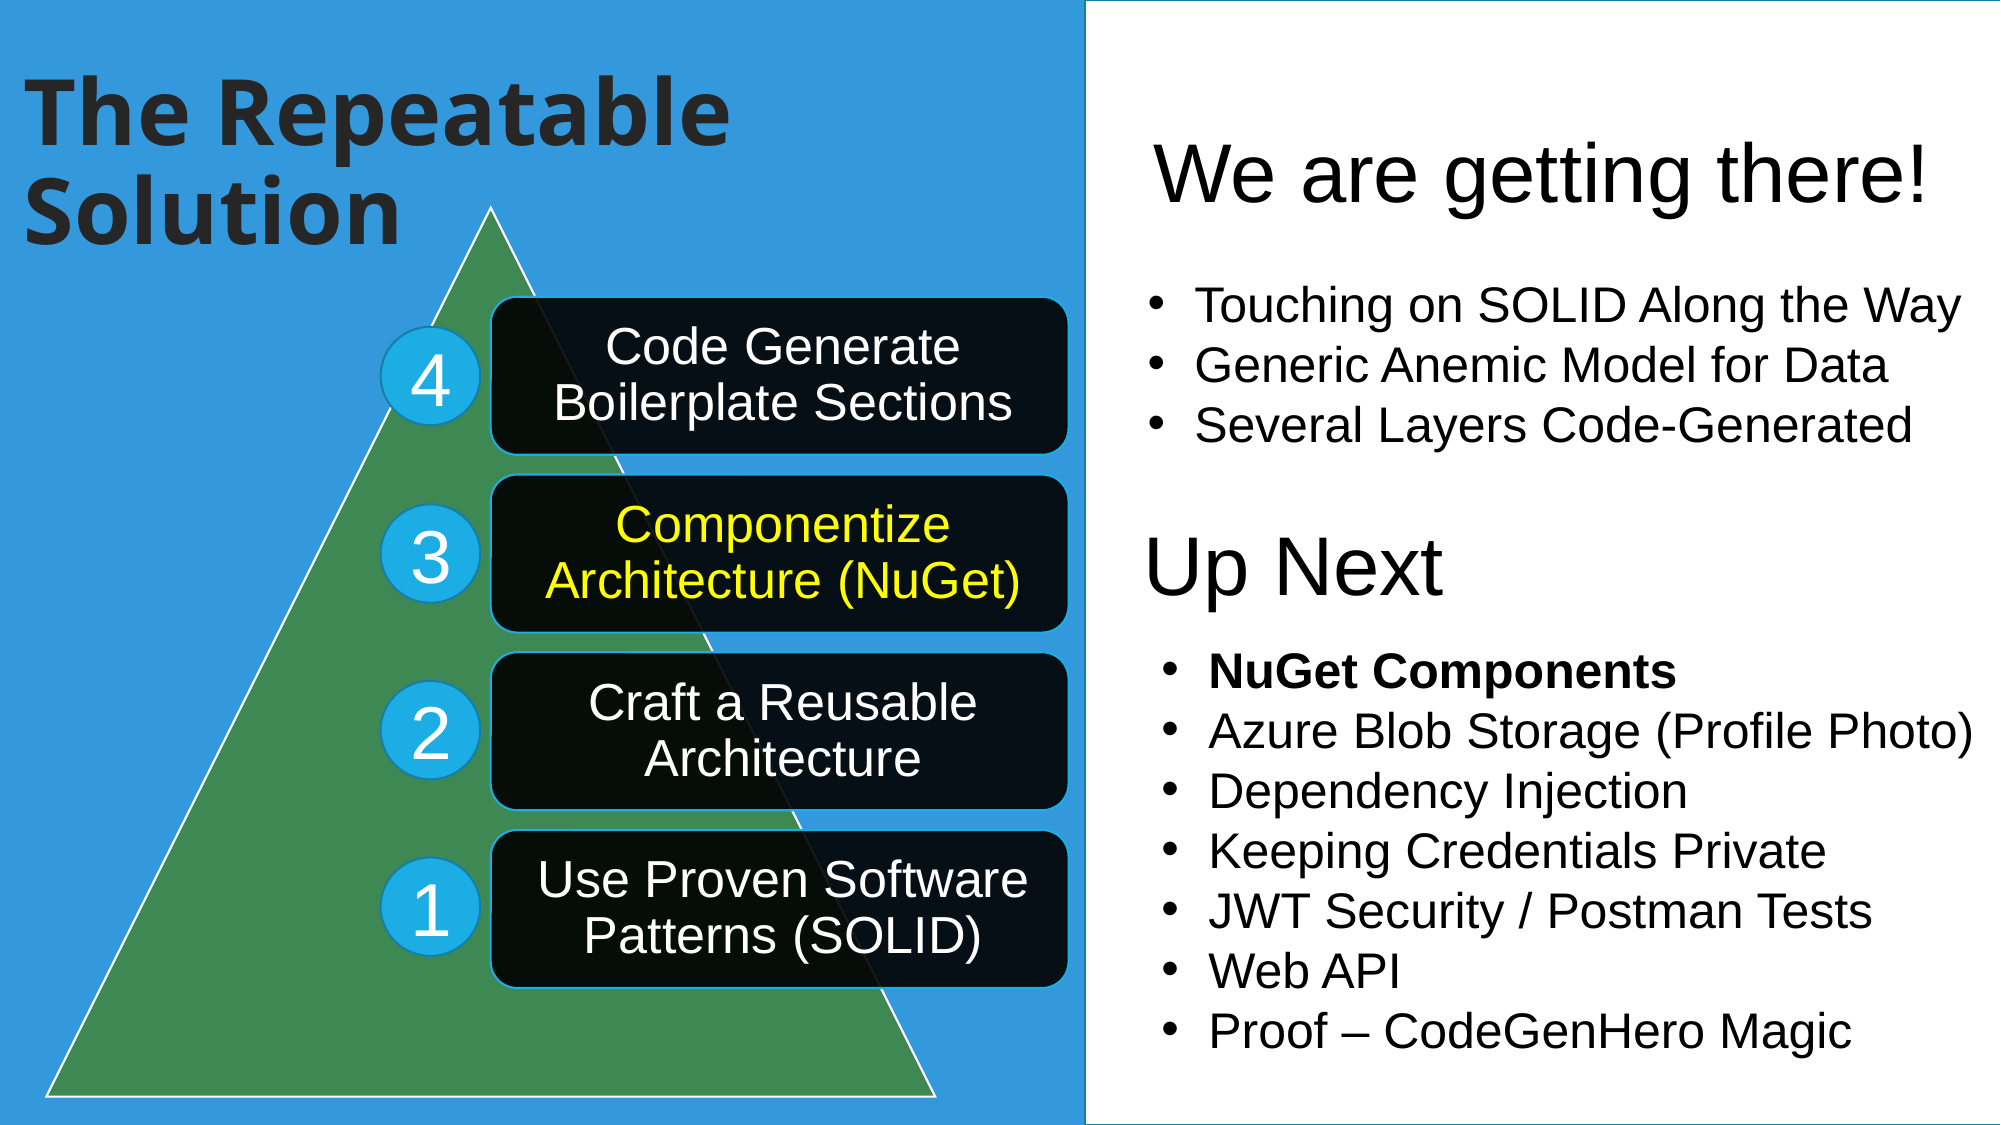

# The Repeatable Solution
We are getting there!
Code Generate Boilerplate Sections
Componentize Architecture (NuGet)
Craft a Reusable Architecture
Use Proven Software Patterns (SOLID)
Touching on SOLID Along the Way
Generic Anemic Model for Data
Several Layers Code-Generated
4
3
Up Next
NuGet Components
Azure Blob Storage (Profile Photo)
Dependency Injection
Keeping Credentials Private
JWT Security / Postman Tests
Web API
Proof – CodeGenHero Magic
2
1